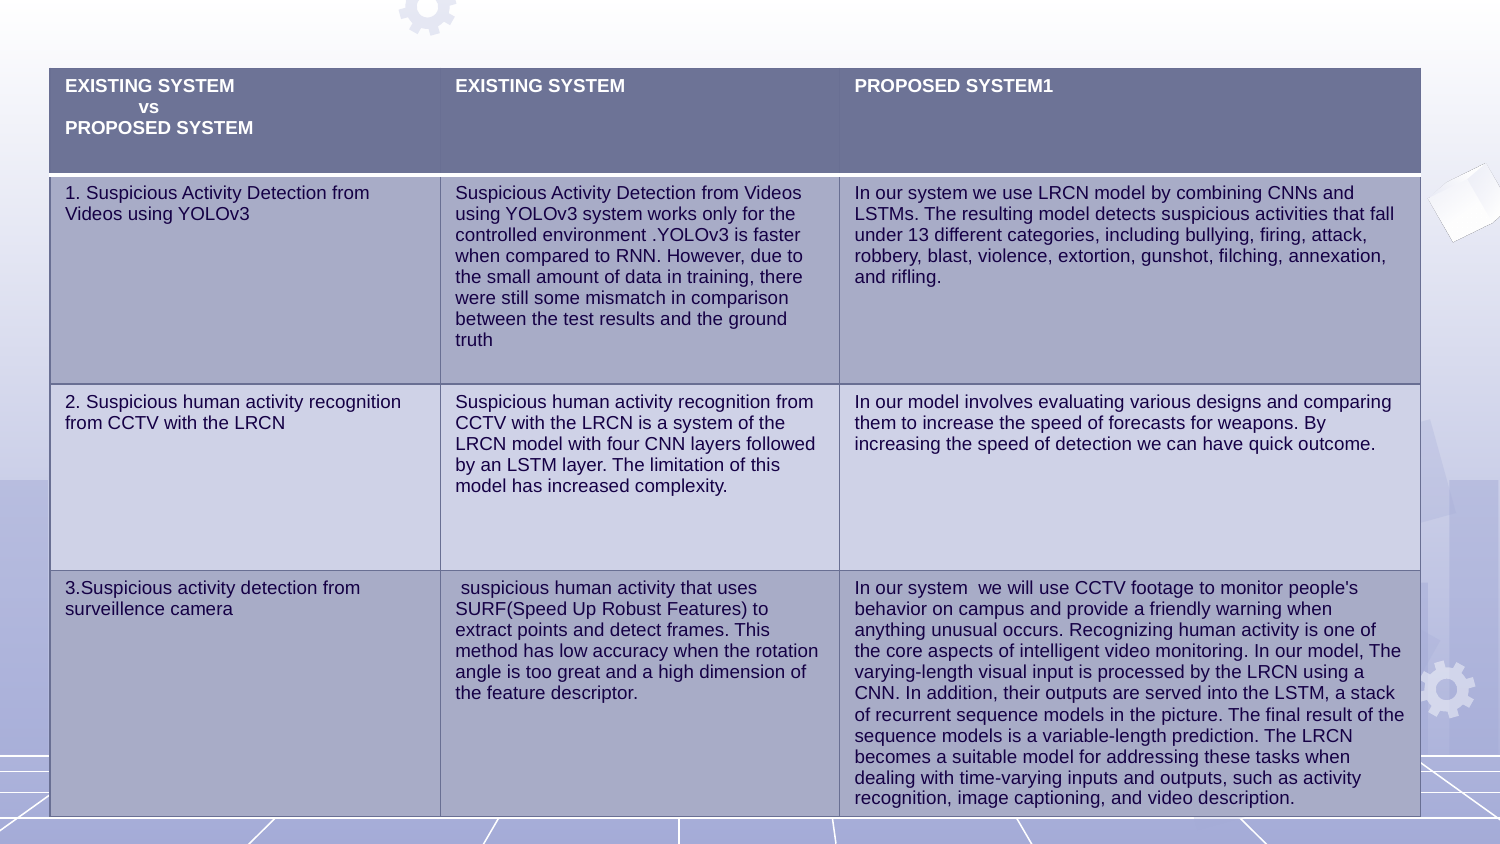

| EXISTING SYSTEM vs PROPOSED SYSTEM | EXISTING SYSTEM | PROPOSED SYSTEM1 |
| --- | --- | --- |
| 1. Suspicious Activity Detection from Videos using YOLOv3 | Suspicious Activity Detection from Videos using YOLOv3 system works only for the controlled environment .YOLOv3 is faster when compared to RNN. However, due to the small amount of data in training, there were still some mismatch in comparison between the test results and the ground truth | In our system we use LRCN model by combining CNNs and LSTMs. The resulting model detects suspicious activities that fall under 13 different categories, including bullying, firing, attack, robbery, blast, violence, extortion, gunshot, filching, annexation, and rifling. |
| 2. Suspicious human activity recognition from CCTV with the LRCN | Suspicious human activity recognition from CCTV with the LRCN is a system of the LRCN model with four CNN layers followed by an LSTM layer. The limitation of this model has increased complexity. | In our model involves evaluating various designs and comparing them to increase the speed of forecasts for weapons. By increasing the speed of detection we can have quick outcome. |
| 3.Suspicious activity detection from surveillence camera | suspicious human activity that uses SURF(Speed Up Robust Features) to extract points and detect frames. This method has low accuracy when the rotation angle is too great and a high dimension of the feature descriptor. | In our system we will use CCTV footage to monitor people's behavior on campus and provide a friendly warning when anything unusual occurs. Recognizing human activity is one of the core aspects of intelligent video monitoring. In our model, The varying-length visual input is processed by the LRCN using a CNN. In addition, their outputs are served into the LSTM, a stack of recurrent sequence models in the picture. The final result of the sequence models is a variable-length prediction. The LRCN becomes a suitable model for addressing these tasks when dealing with time-varying inputs and outputs, such as activity recognition, image captioning, and video description. |